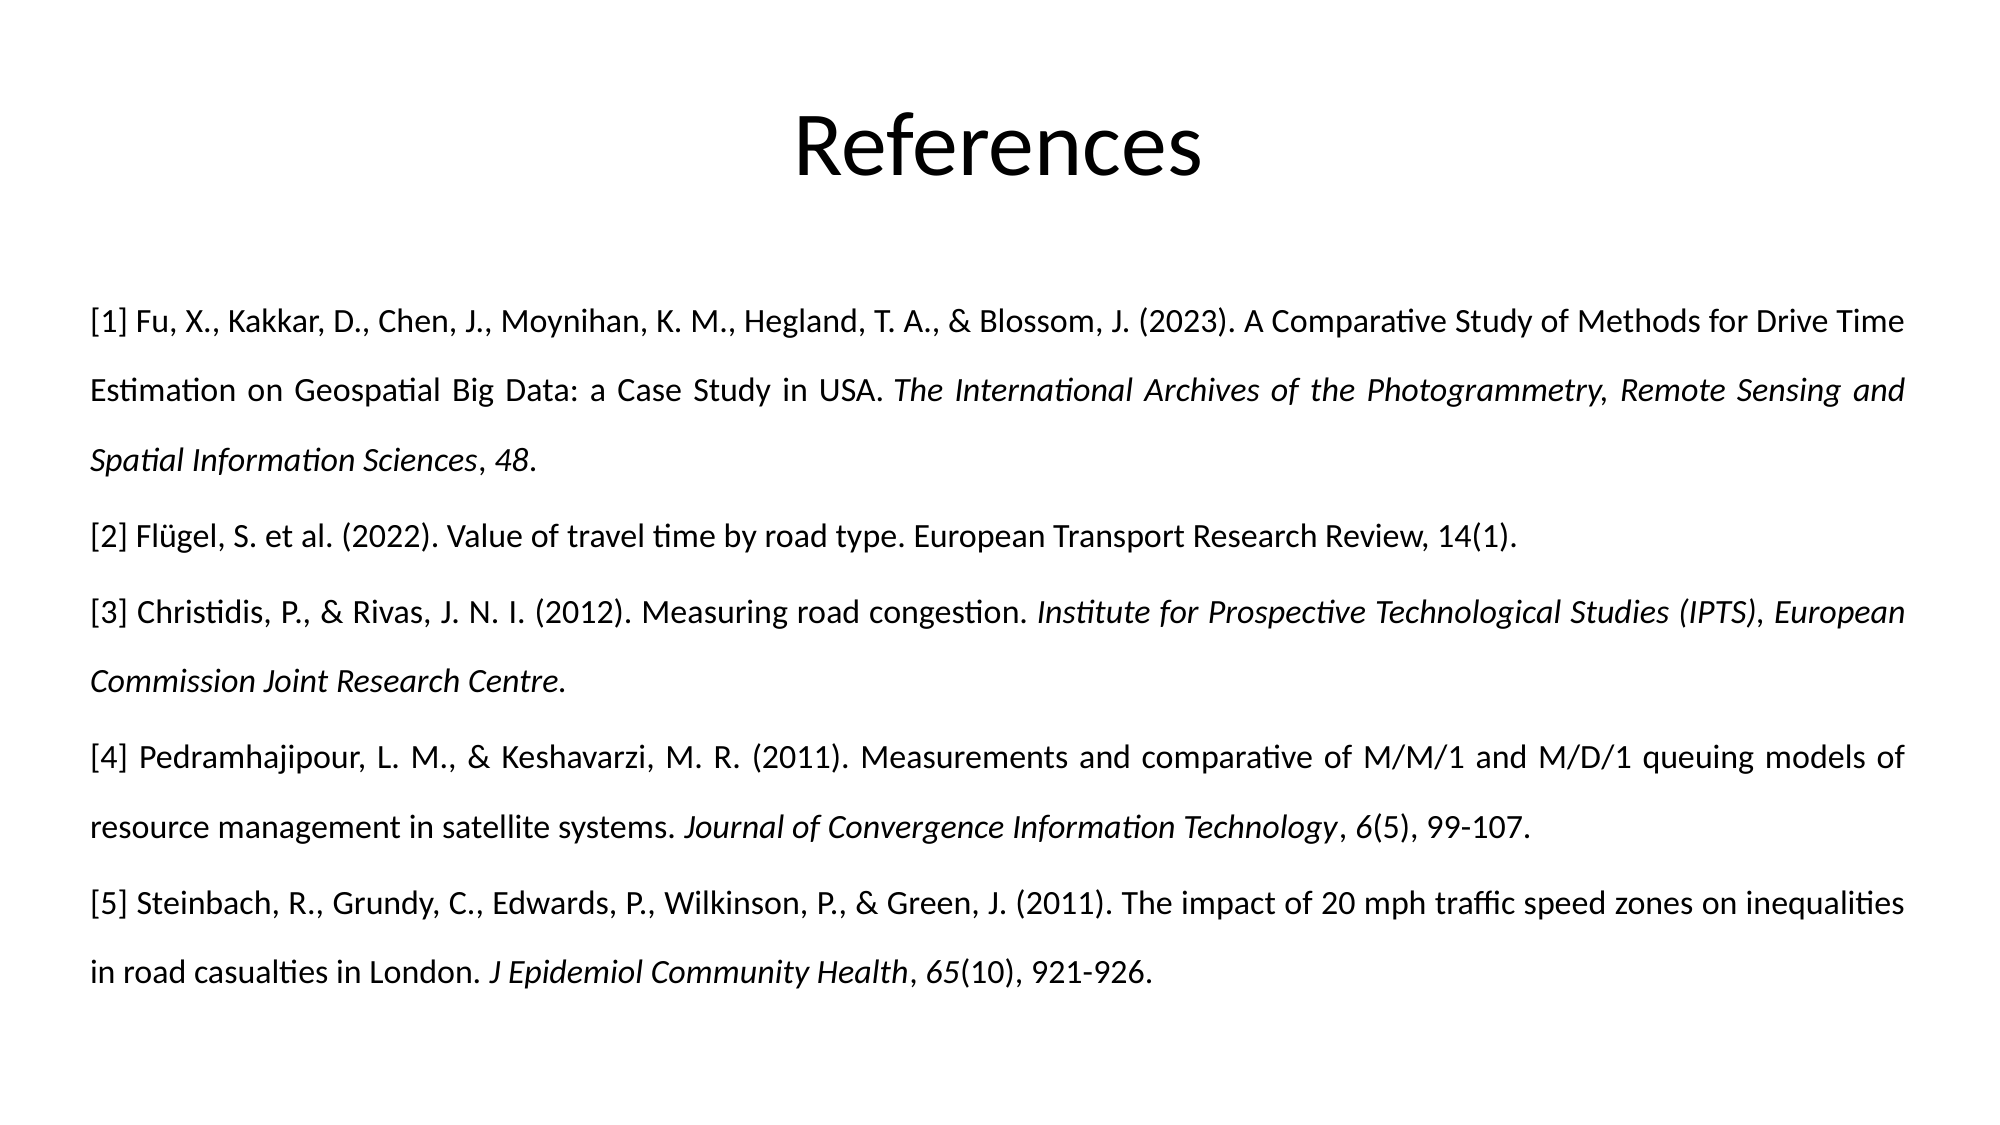

# References
[1] Fu, X., Kakkar, D., Chen, J., Moynihan, K. M., Hegland, T. A., & Blossom, J. (2023). A Comparative Study of Methods for Drive Time Estimation on Geospatial Big Data: a Case Study in USA. The International Archives of the Photogrammetry, Remote Sensing and Spatial Information Sciences, 48.
[2] Flügel, S. et al. (2022). Value of travel time by road type. European Transport Research Review, 14(1).
[3] Christidis, P., & Rivas, J. N. I. (2012). Measuring road congestion. Institute for Prospective Technological Studies (IPTS), European Commission Joint Research Centre.
[4] Pedramhajipour, L. M., & Keshavarzi, M. R. (2011). Measurements and comparative of M/M/1 and M/D/1 queuing models of resource management in satellite systems. Journal of Convergence Information Technology, 6(5), 99-107.
[5] Steinbach, R., Grundy, C., Edwards, P., Wilkinson, P., & Green, J. (2011). The impact of 20 mph traffic speed zones on inequalities in road casualties in London. J Epidemiol Community Health, 65(10), 921-926.